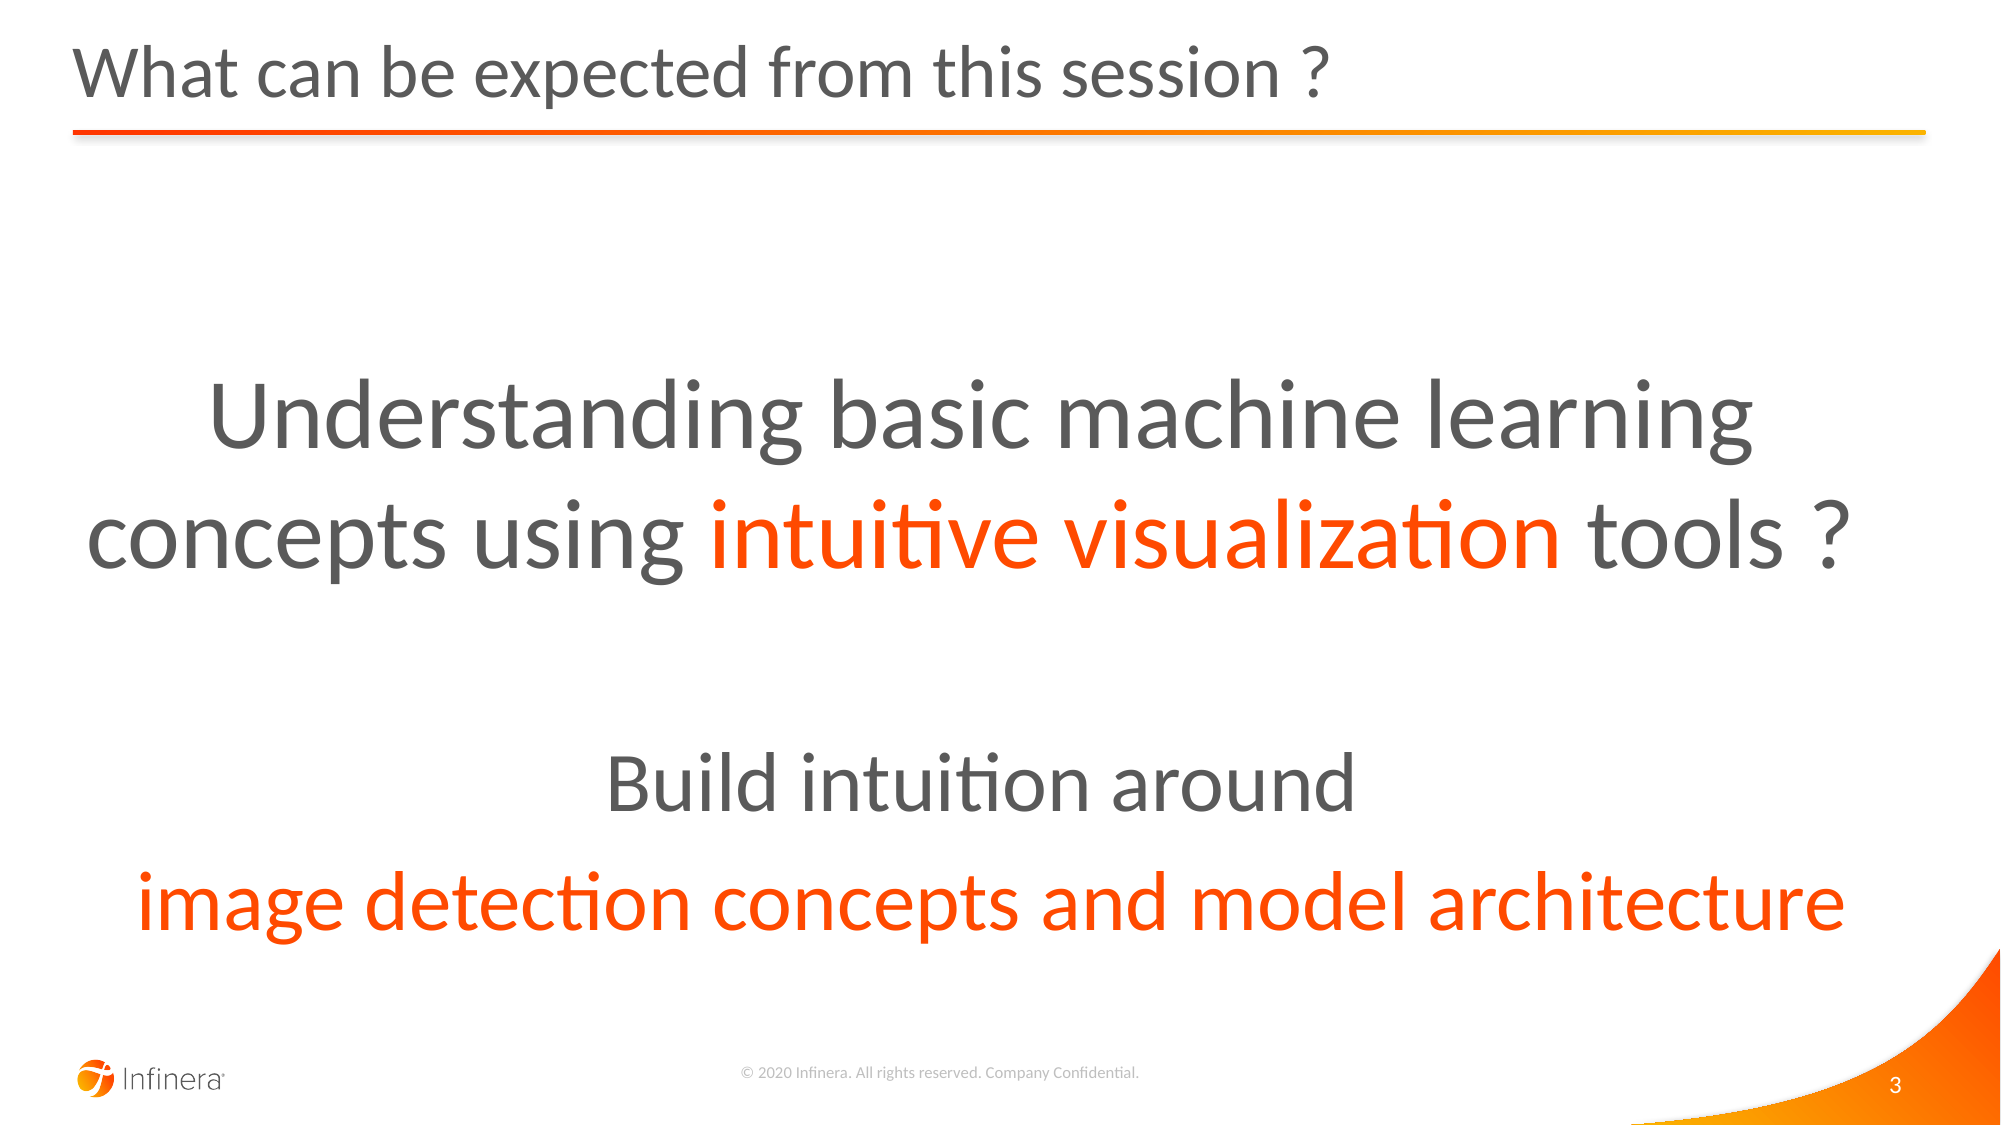

# What can be expected from this session ?
Understanding basic machine learning concepts using intuitive visualization tools ?
Build intuition around
image detection concepts and model architecture